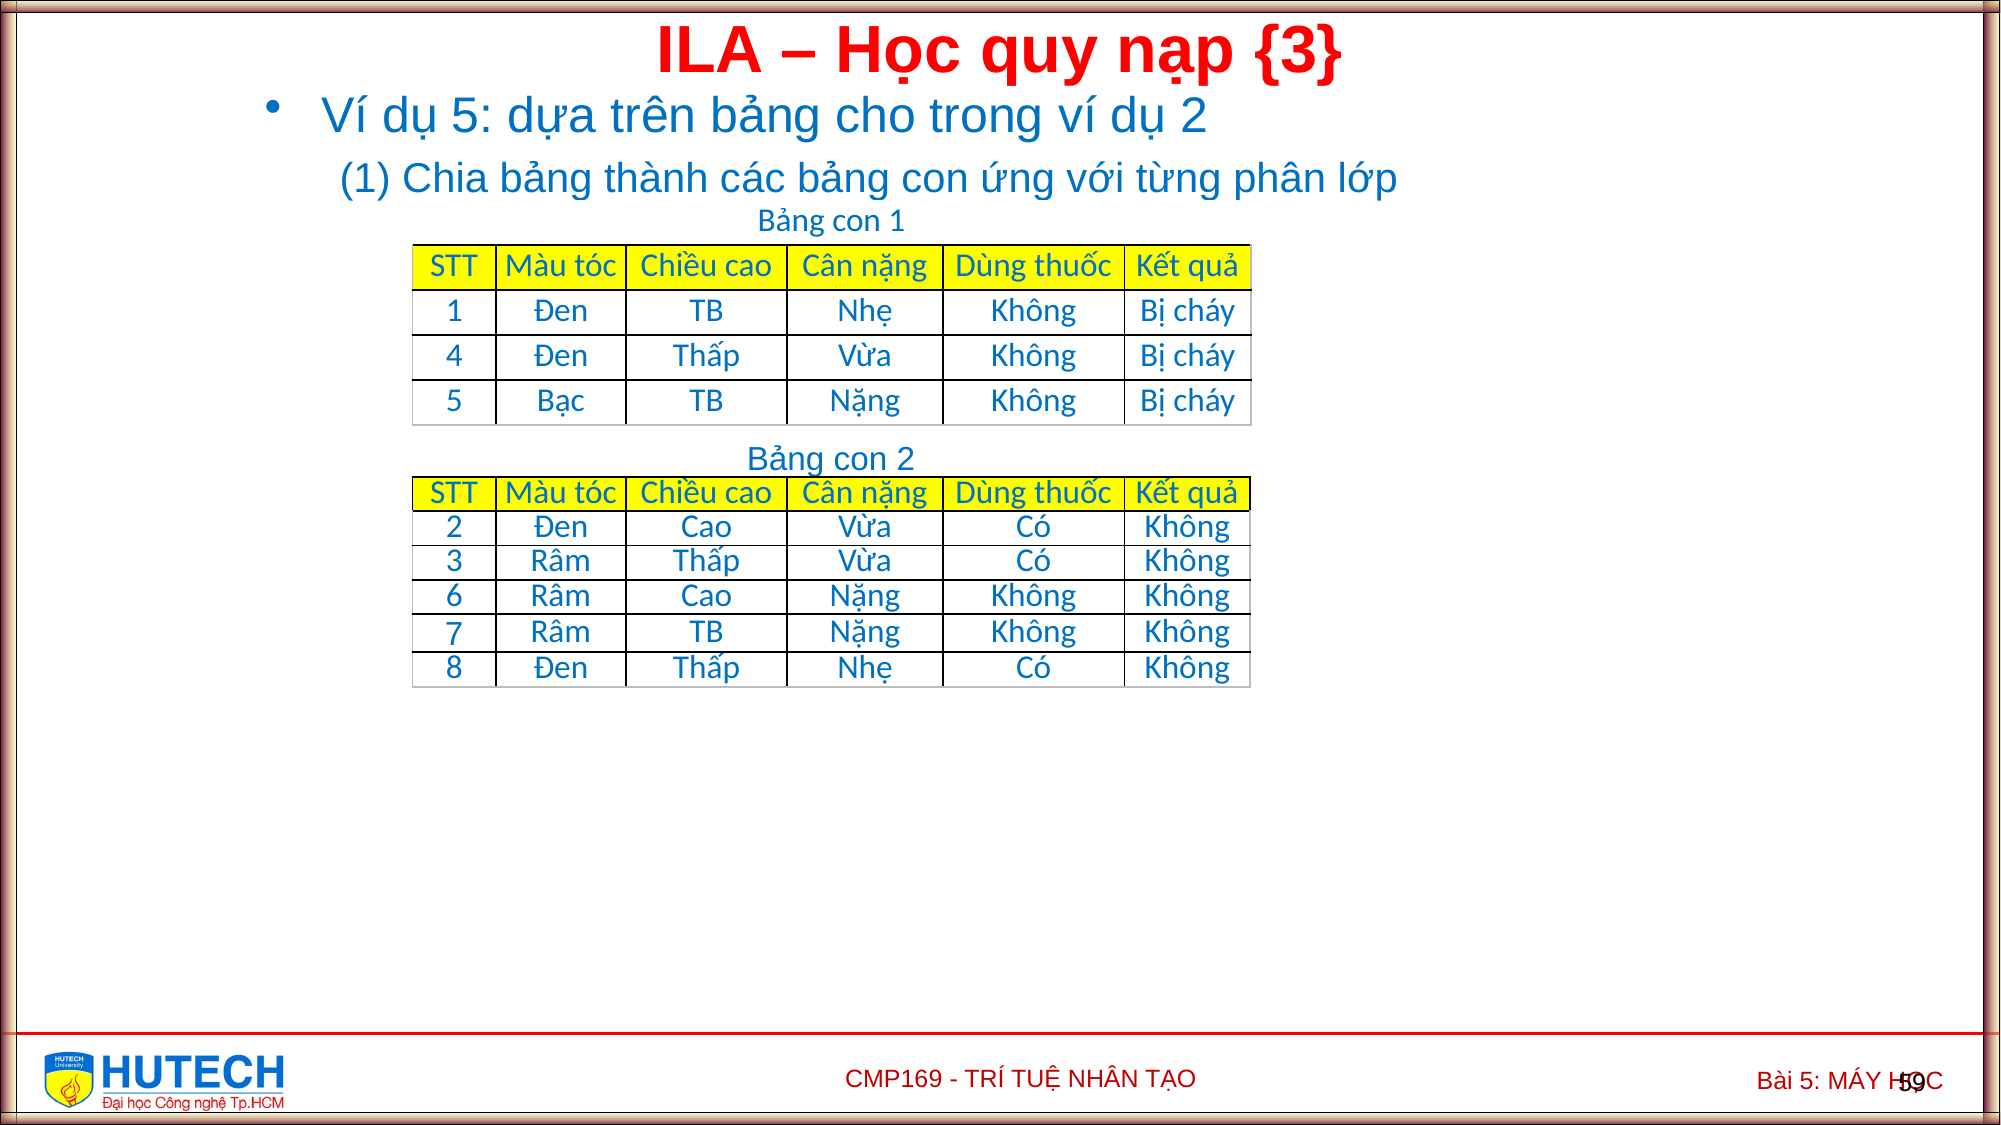

ILA – Học quy nạp {3}
Ví dụ 5: dựa trên bảng cho trong ví dụ 2
(1) Chia bảng thành các bảng con ứng với từng phân lớp

| Bảng con 1 |  |  |  |  |  |
| --- | --- | --- | --- | --- | --- |
| STT | Màu tóc | Chiều cao | Cân nặng | Dùng thuốc | Kết quả |
| 1 | Đen | TB | Nhẹ | Không | Bị cháy |
| 4 | Đen | Thấp | Vừa | Không | Bị cháy |
| 5 | Bạc | TB | Nặng | Không | Bị cháy |
| Bảng con 2 |  |  |  |  |  |
| --- | --- | --- | --- | --- | --- |
| STT | Màu tóc | Chiều cao | Cân nặng | Dùng thuốc | Kết quả |
| 2 | Đen | Cao | Vừa | Có | Không |
| 3 | Râm | Thấp | Vừa | Có | Không |
| 6 | Râm | Cao | Nặng | Không | Không |
| 7 | Râm | TB | Nặng | Không | Không |
| 8 | Đen | Thấp | Nhẹ | Có | Không |
59